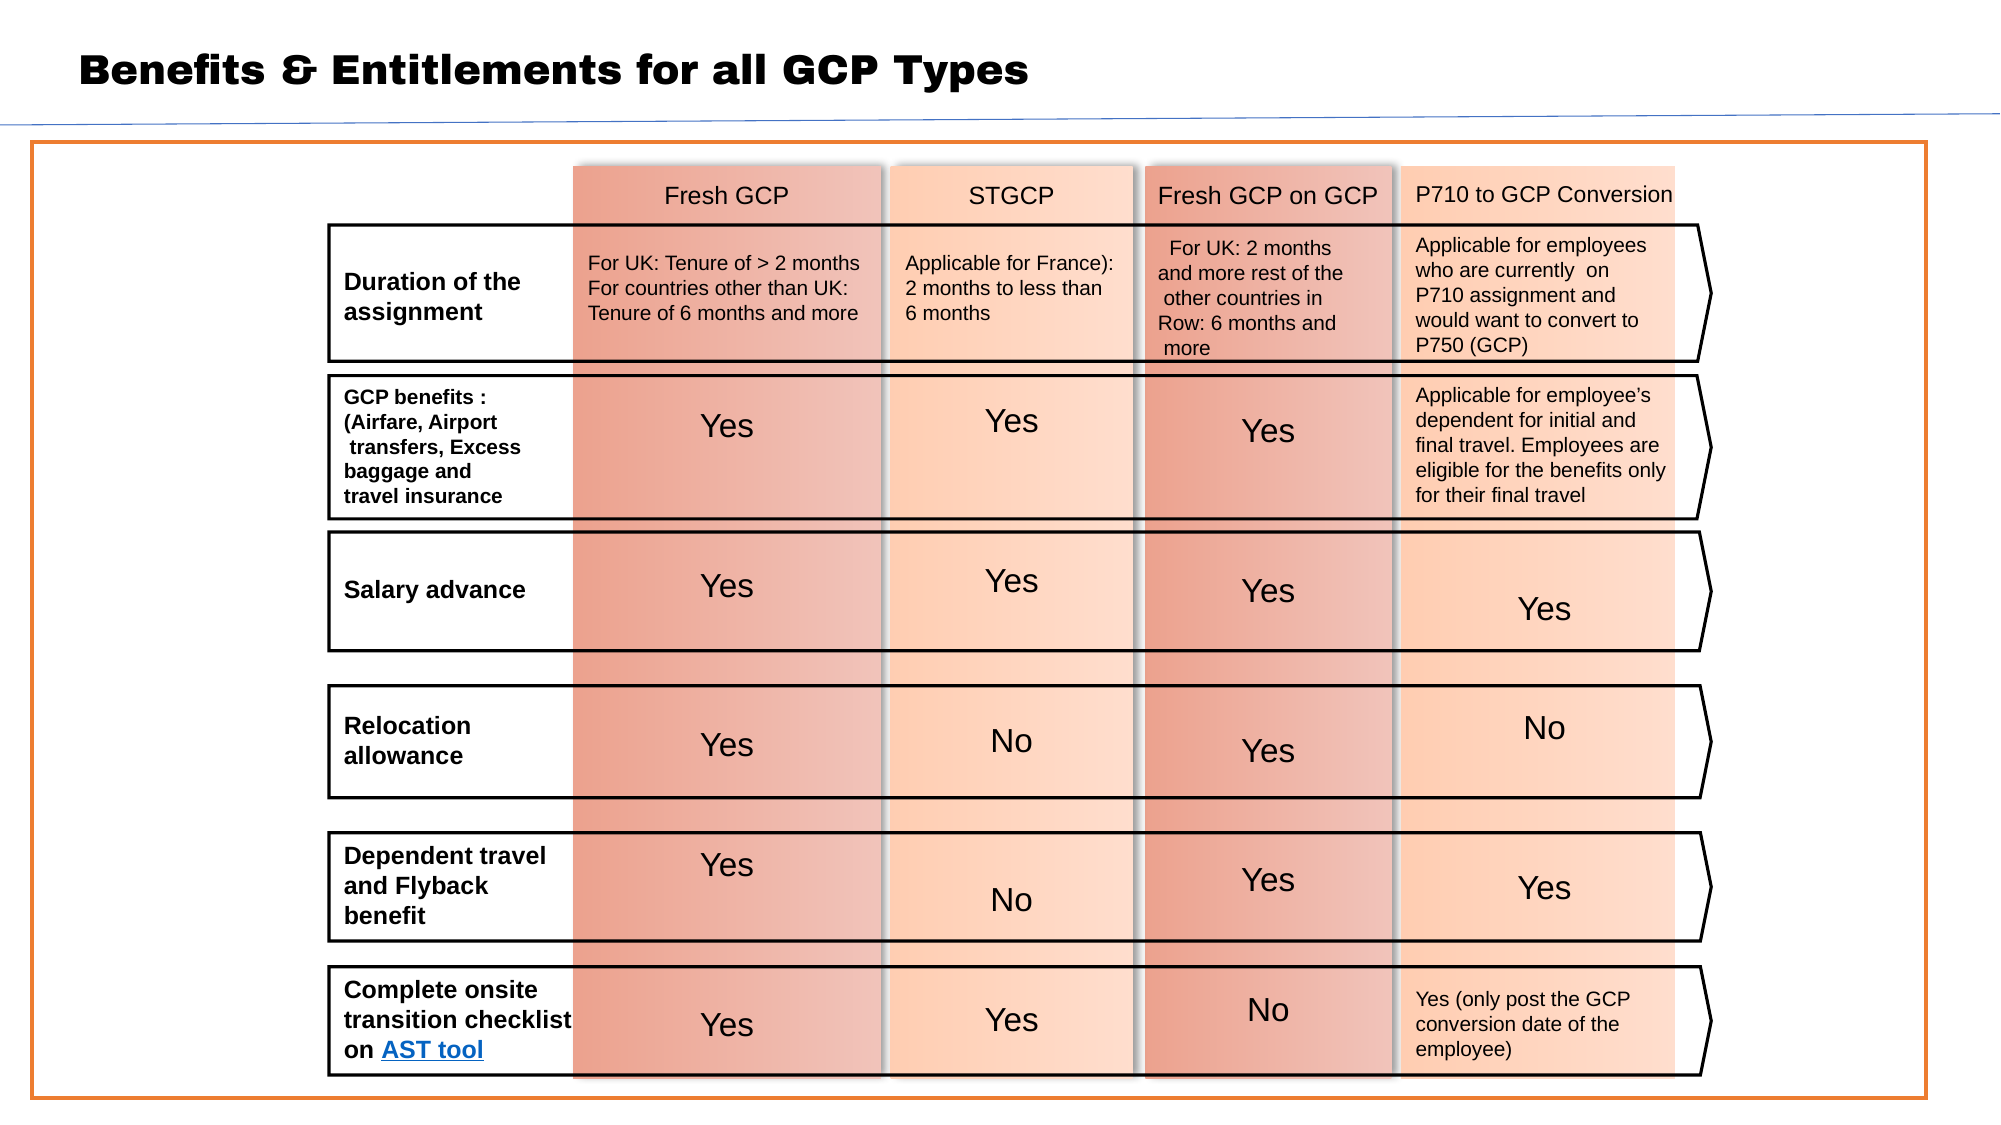

Benefits & Entitlements for all GCP Types

Fresh GCP

For UK: Tenure of > 2 months
For countries other than UK:
Tenure of 6 months and more

Yes

Yes

Yes

Yes

Yes
STGCP

Applicable for France):
2 months to less than
6 months

Yes

Yes

No

No

Yes

Fresh GCP on GCP

  For UK: 2 months
and more rest of the
 other countries in
Row: 6 months and
 more

Yes

Yes

Yes

Yes

No

P710 to GCP Conversion

Applicable for employees
who are currently  on
P710 assignment and
would want to convert to
P750 (GCP)

Applicable for employee’s
dependent for initial and
final travel. Employees are
eligible for the benefits only
for their final travel

Yes

No

Yes

Yes (only post the GCP
conversion date of the
employee)

Duration of the
assignment

GCP benefits :
(Airfare, Airport
 transfers, Excess
baggage and
travel insurance

Salary advance

Relocation
allowance

Dependent travel
and Flyback
benefit

Complete onsite
transition checklist
on AST tool

34